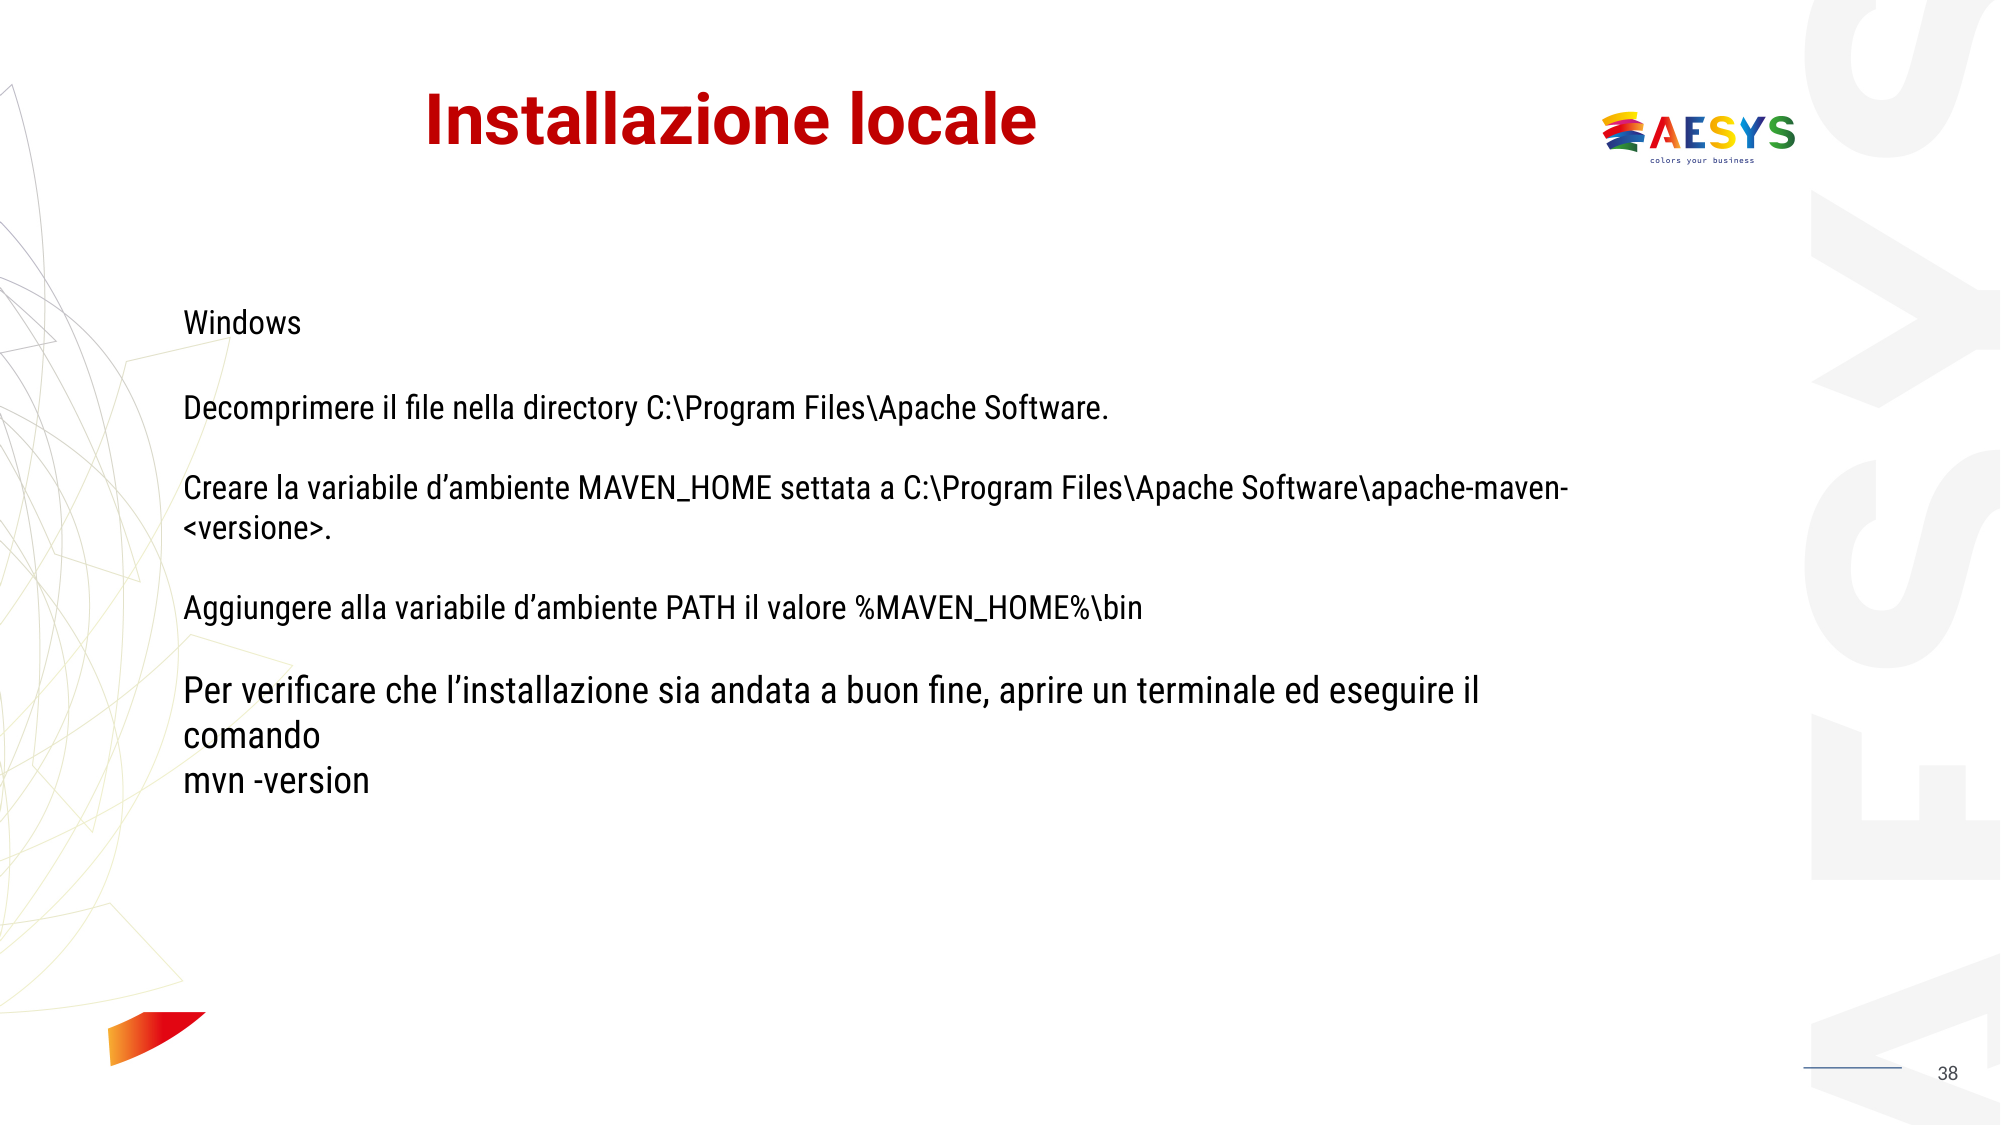

# Installazione locale

Windows

Decomprimere il file nella directory C:\Program Files\Apache Software.

Creare la variabile d’ambiente MAVEN_HOME settata a C:\Program Files\Apache Software\apache-maven-<versione>.

Aggiungere alla variabile d’ambiente PATH il valore %MAVEN_HOME%\bin

Per verificare che l’installazione sia andata a buon fine, aprire un terminale ed eseguire il comando
mvn -version

38